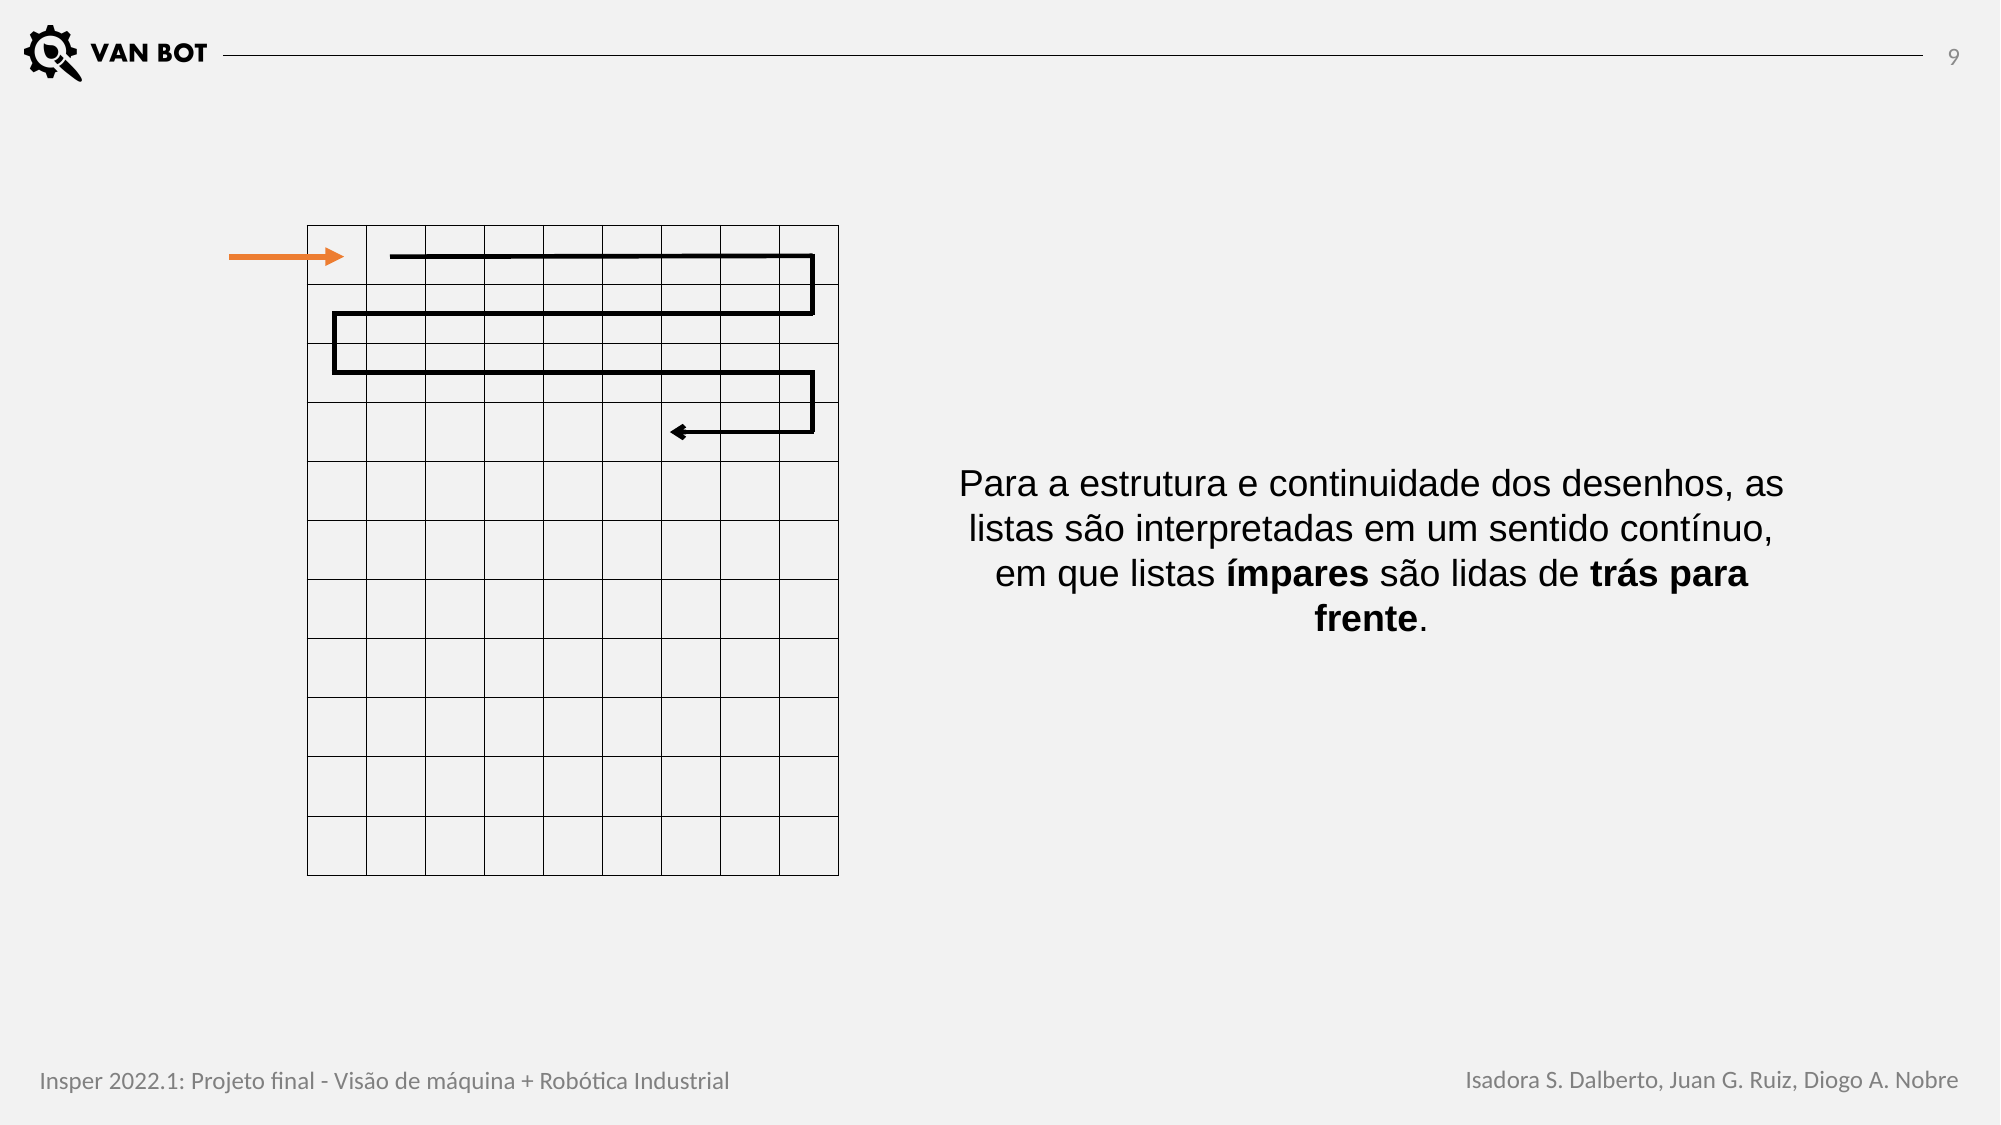

9
|  |  |  |  |  |  |  |  |  |
| --- | --- | --- | --- | --- | --- | --- | --- | --- |
|  |  |  |  |  |  |  |  |  |
|  |  |  |  |  |  |  |  |  |
|  |  |  |  |  |  |  |  |  |
|  |  |  |  |  |  |  |  |  |
|  |  |  |  |  |  |  |  |  |
|  |  |  |  |  |  |  |  |  |
|  |  |  |  |  |  |  |  |  |
|  |  |  |  |  |  |  |  |  |
|  |  |  |  |  |  |  |  |  |
|  |  |  |  |  |  |  |  |  |
Para a estrutura e continuidade dos desenhos, as listas são interpretadas em um sentido contínuo, em que listas ímpares são lidas de trás para frente.